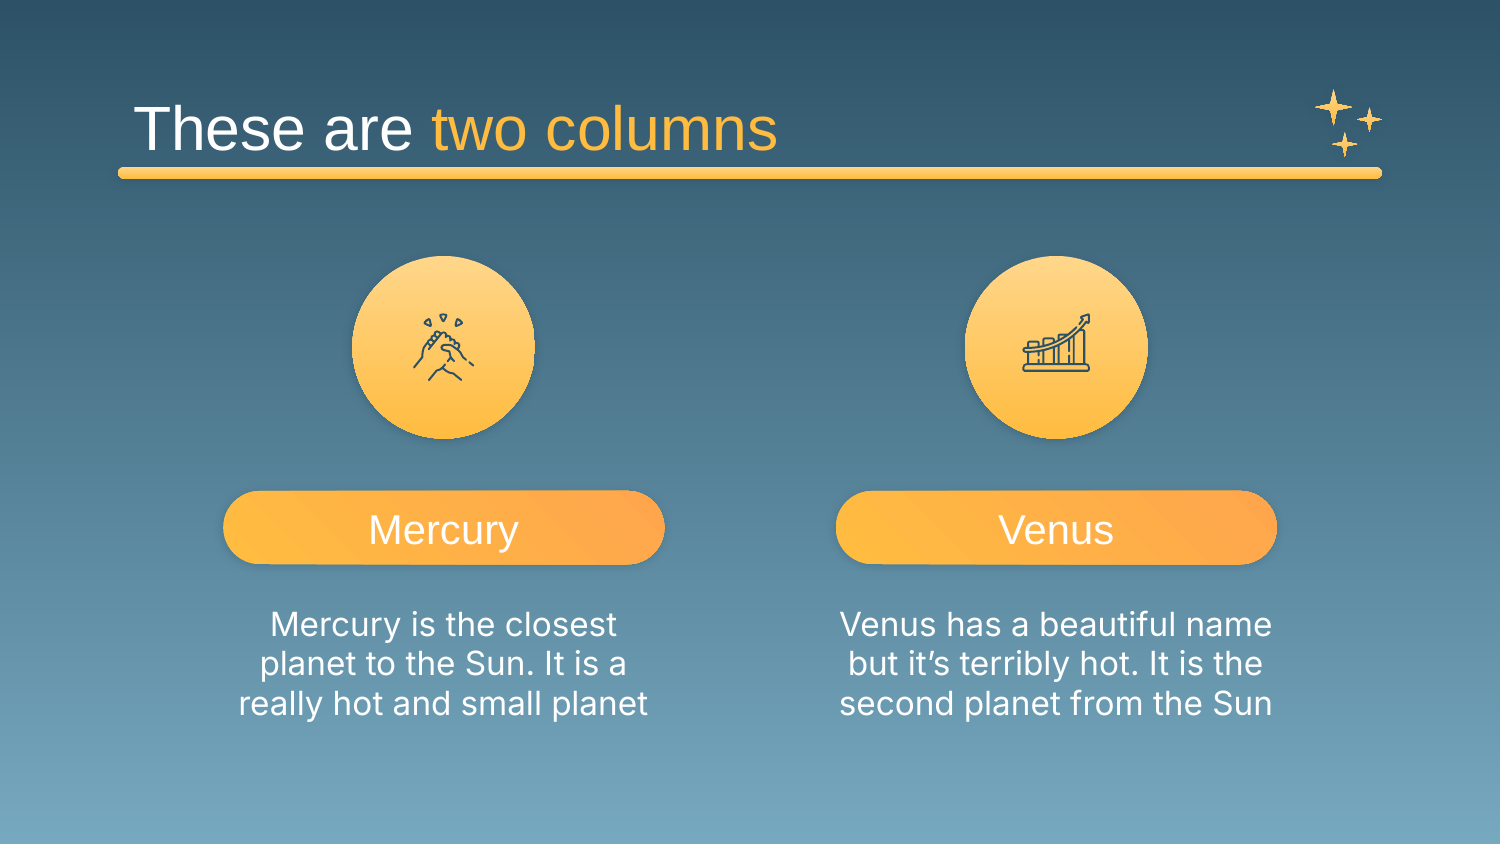

# These are two columns

Mercury
Venus

Mercury is the closest planet to the Sun. It is a really hot and small planet
Venus has a beautiful name but it’s terribly hot. It is the second planet from the Sun